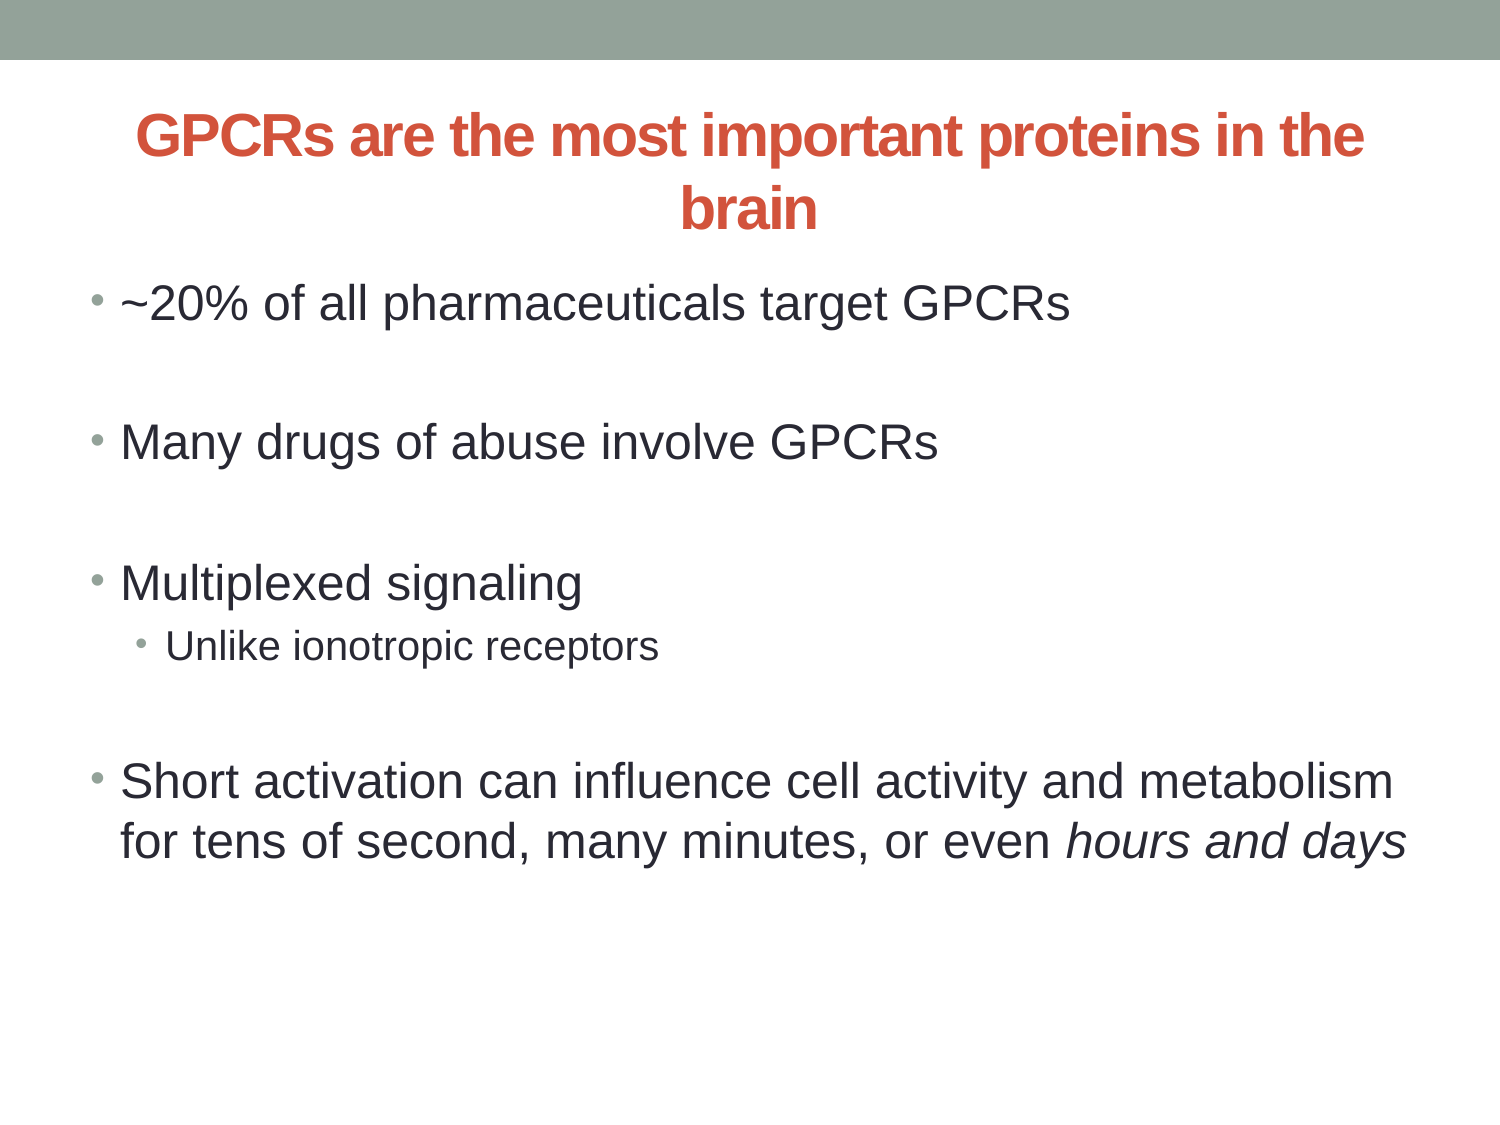

# GPCRs are the most important proteins in the brain
~20% of all pharmaceuticals target GPCRs

Many drugs of abuse involve GPCRs

Multiplexed signaling
Unlike ionotropic receptors

Short activation can influence cell activity and metabolism for tens of second, many minutes, or even hours and days